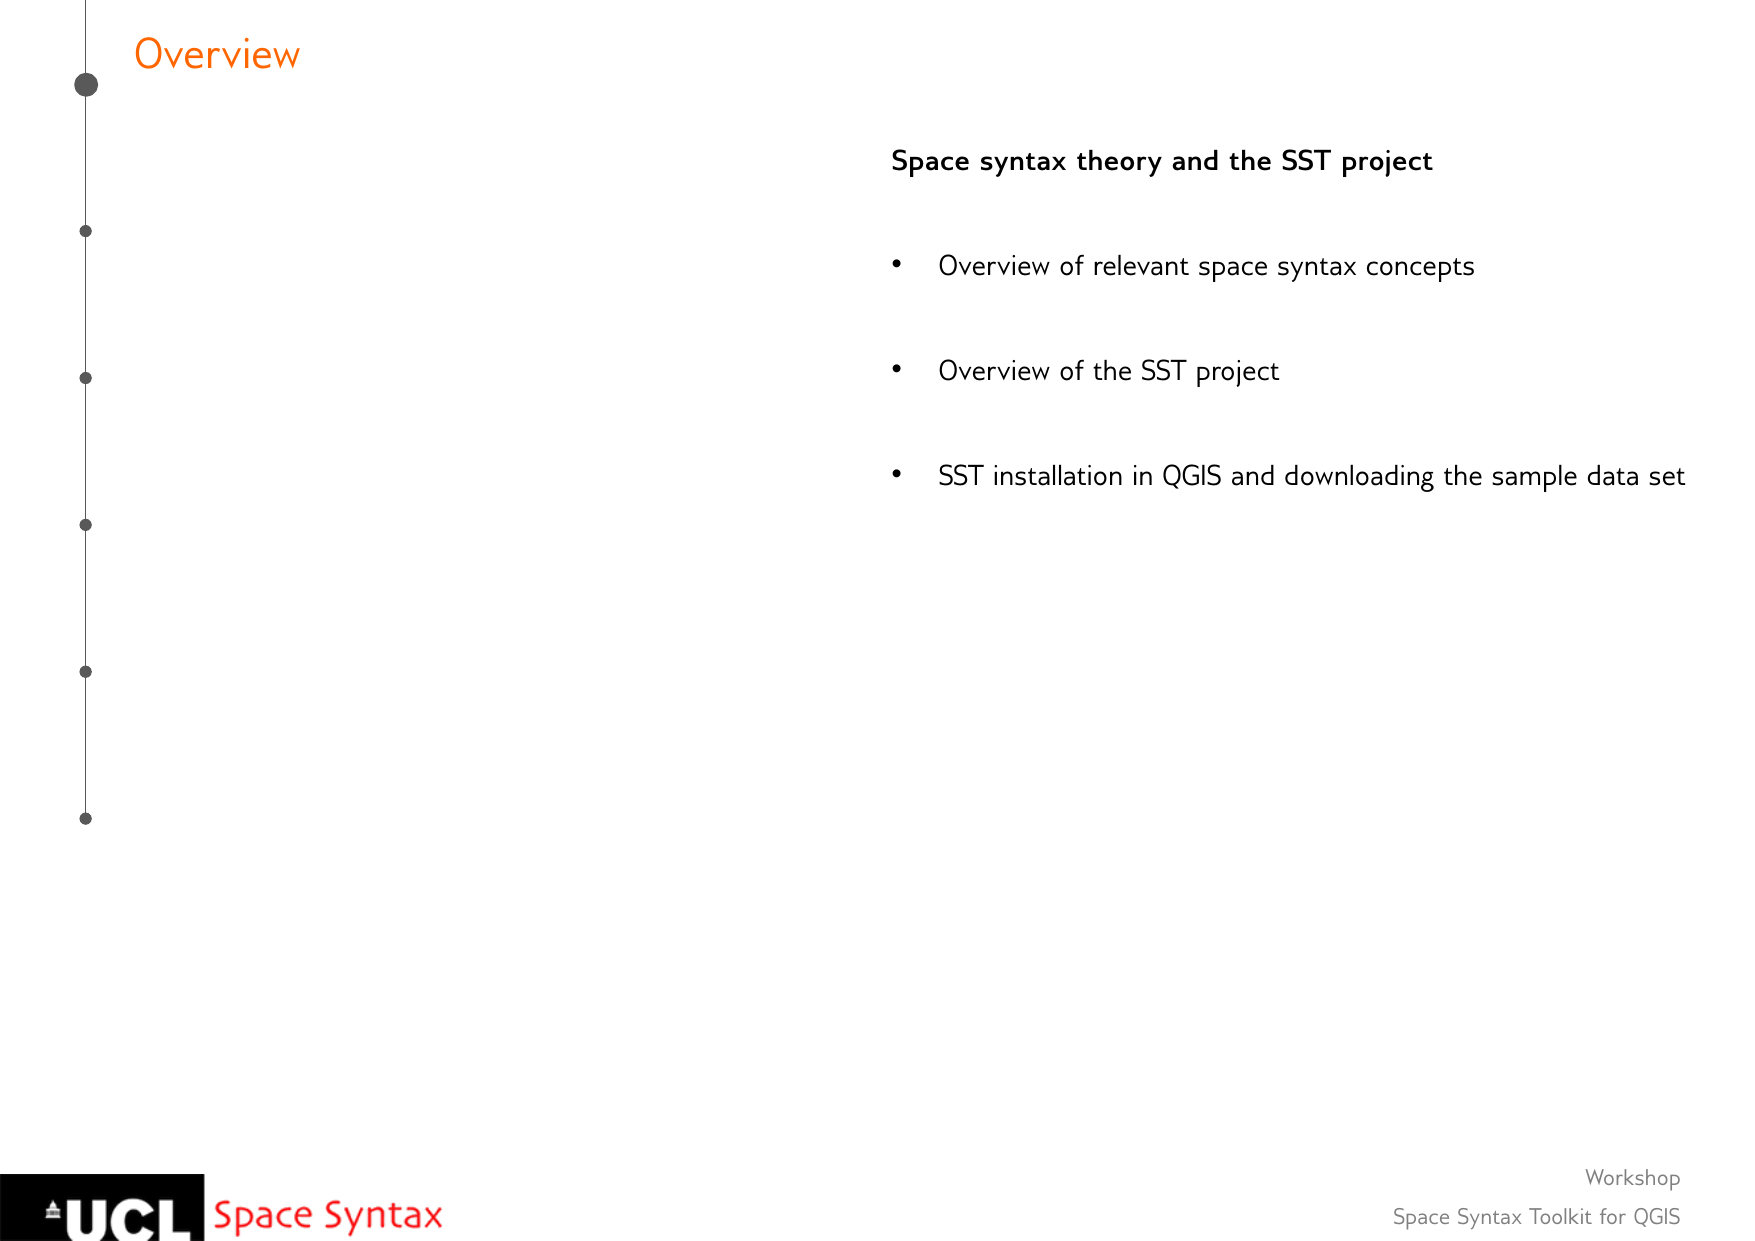

Overview

Space syntax theory and the SST project

Overview of relevant space syntax concepts

Overview of the SST project

SST installation in QGIS and downloading the sample data set